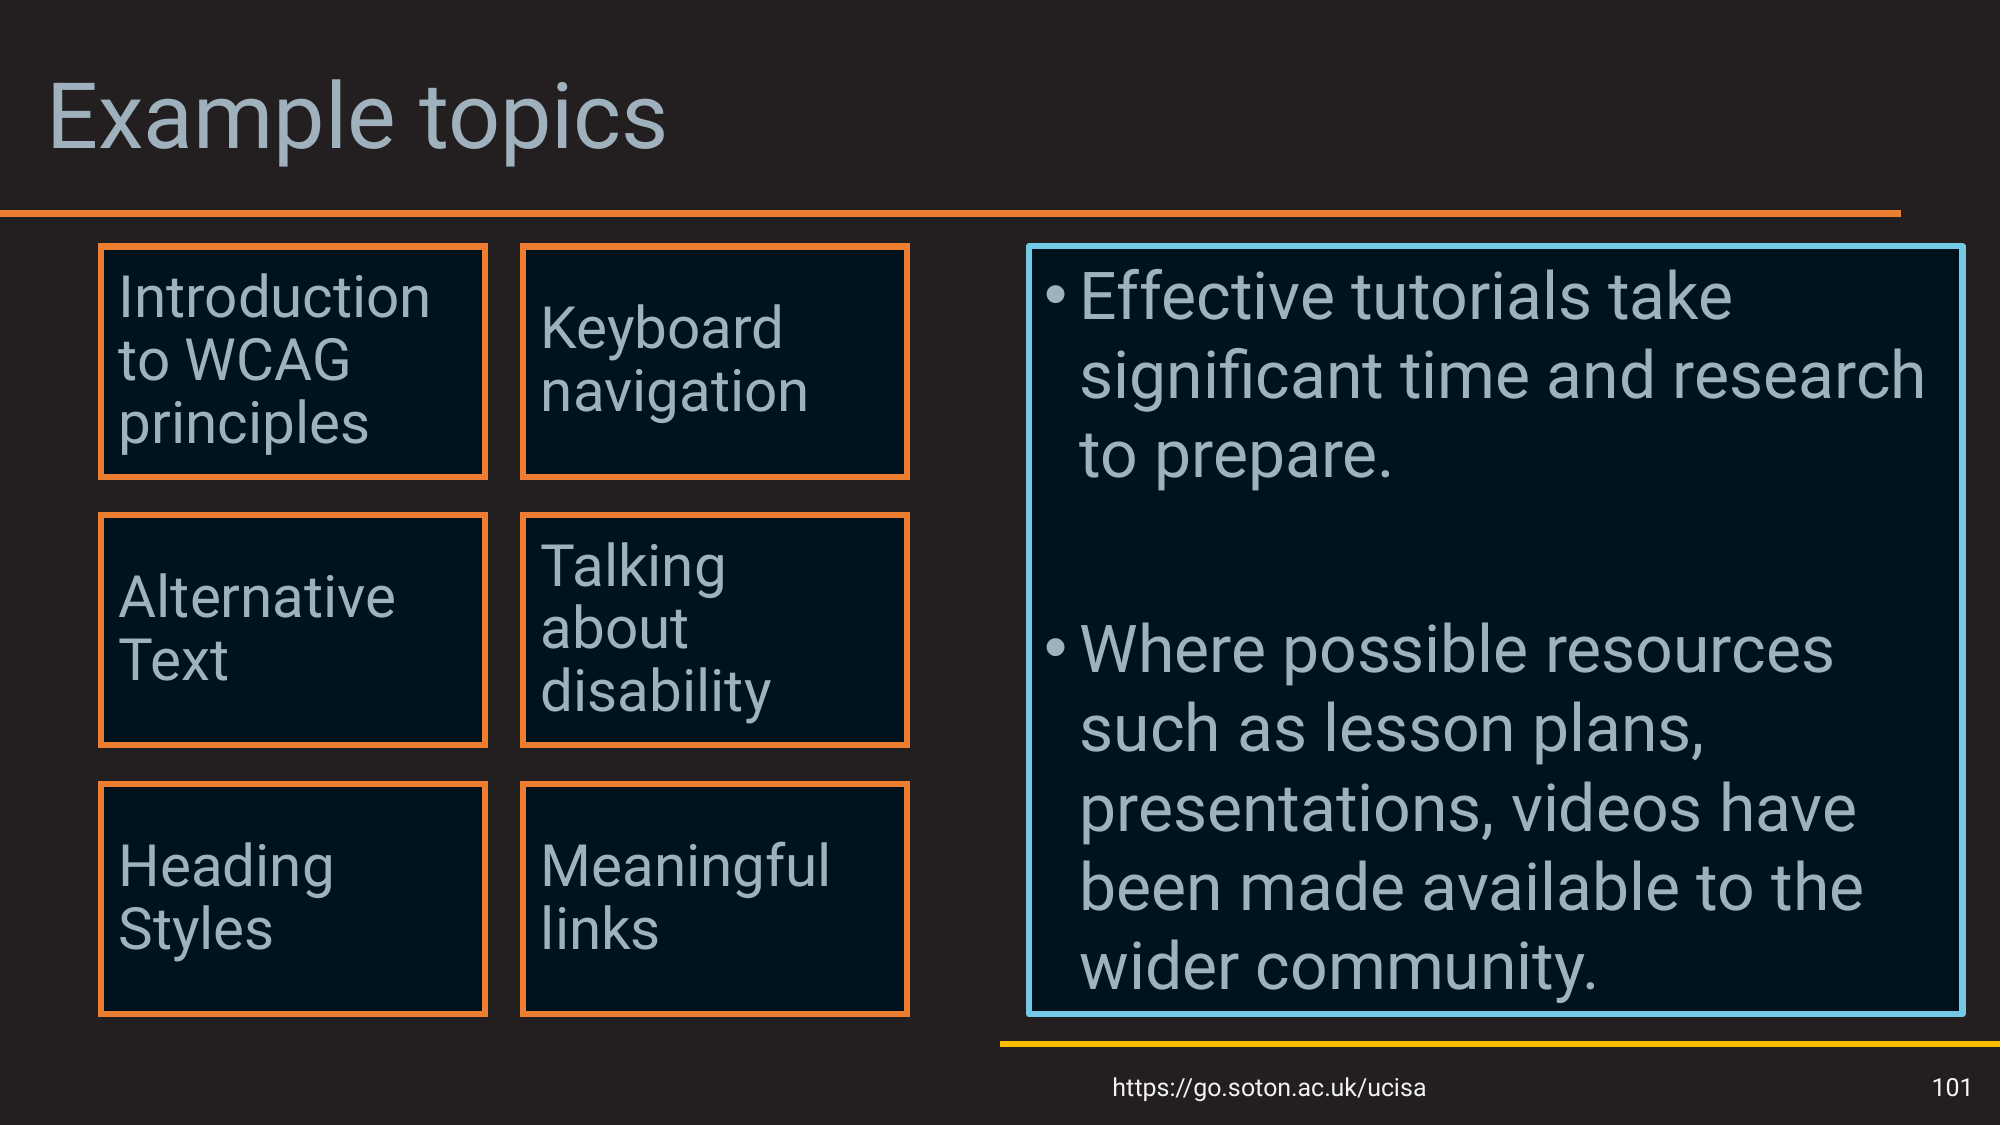

# Example topics
Introduction to WCAG principles
Keyboard navigation
Alternative Text
Talking about disability
Heading Styles
Meaningful links
Effective tutorials take significant time and research to prepare.

Where possible resources such as lesson plans, presentations, videos have been made available to the wider community.

101
https://go.soton.ac.uk/ucisa